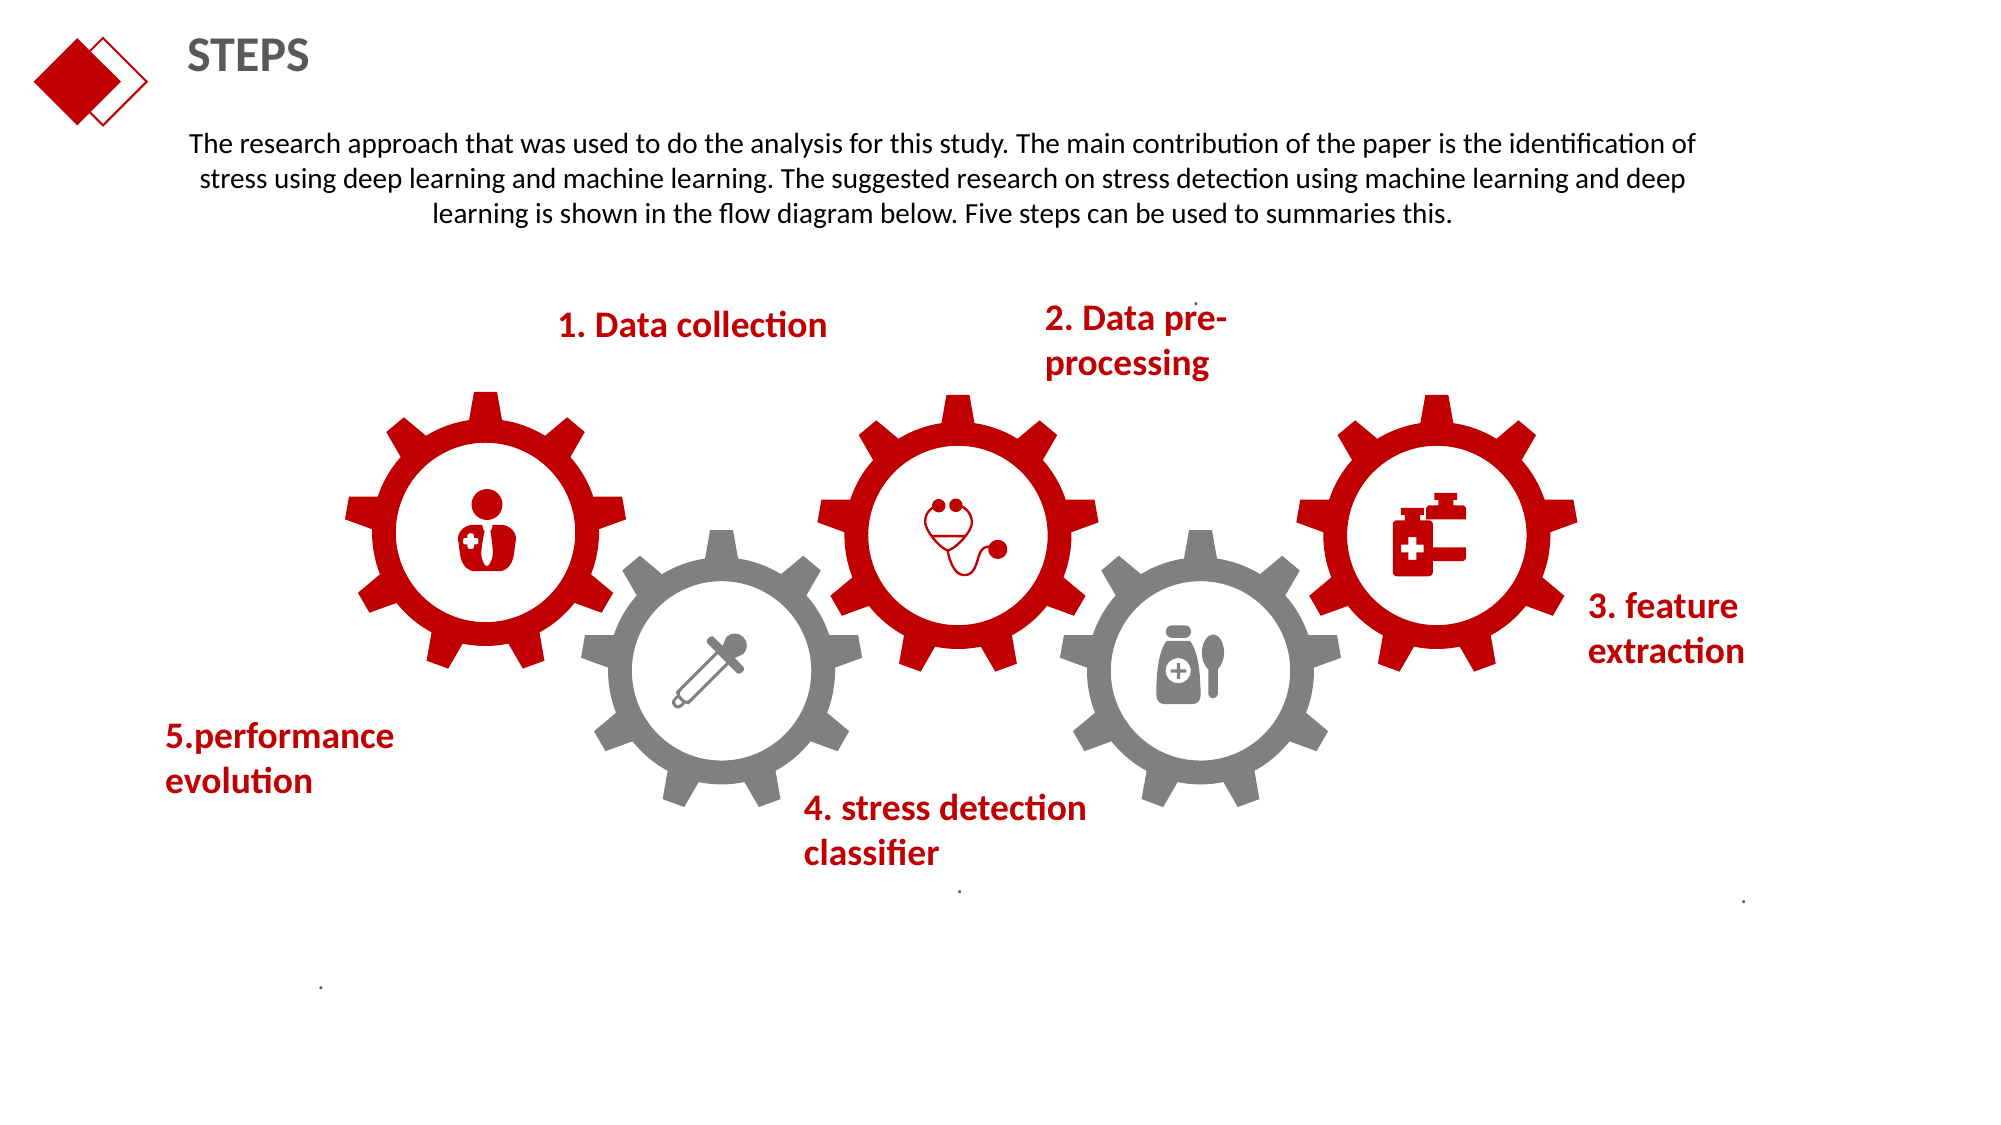

STEPS

The research approach that was used to do the analysis for this study. The main contribution of the paper is the identification of stress using deep learning and machine learning. The suggested research on stress detection using machine learning and deep learning is shown in the flow diagram below. Five steps can be used to summaries this.

.
2. Data pre-processing

1. Data collection

3. feature extraction

5.performance evolution

4. stress detection classifier

.
.
.